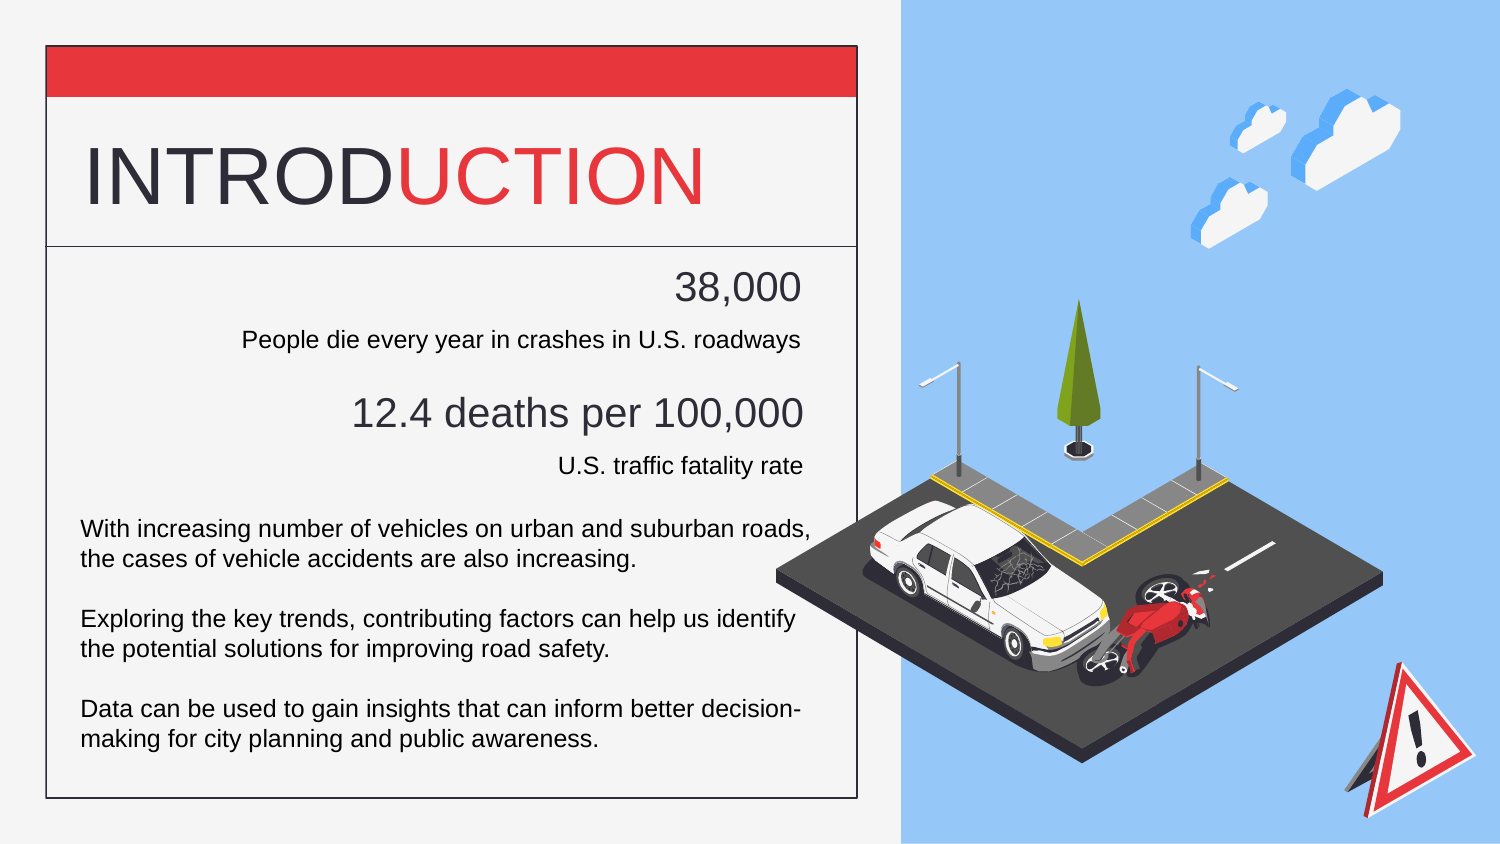

# INTRODUCTION
38,000
People die every year in crashes in U.S. roadways
12.4 deaths per 100,000
U.S. traffic fatality rate
With increasing number of vehicles on urban and suburban roads, the cases of vehicle accidents are also increasing.

Exploring the key trends, contributing factors can help us identify the potential solutions for improving road safety.

Data can be used to gain insights that can inform better decision-making for city planning and public awareness.